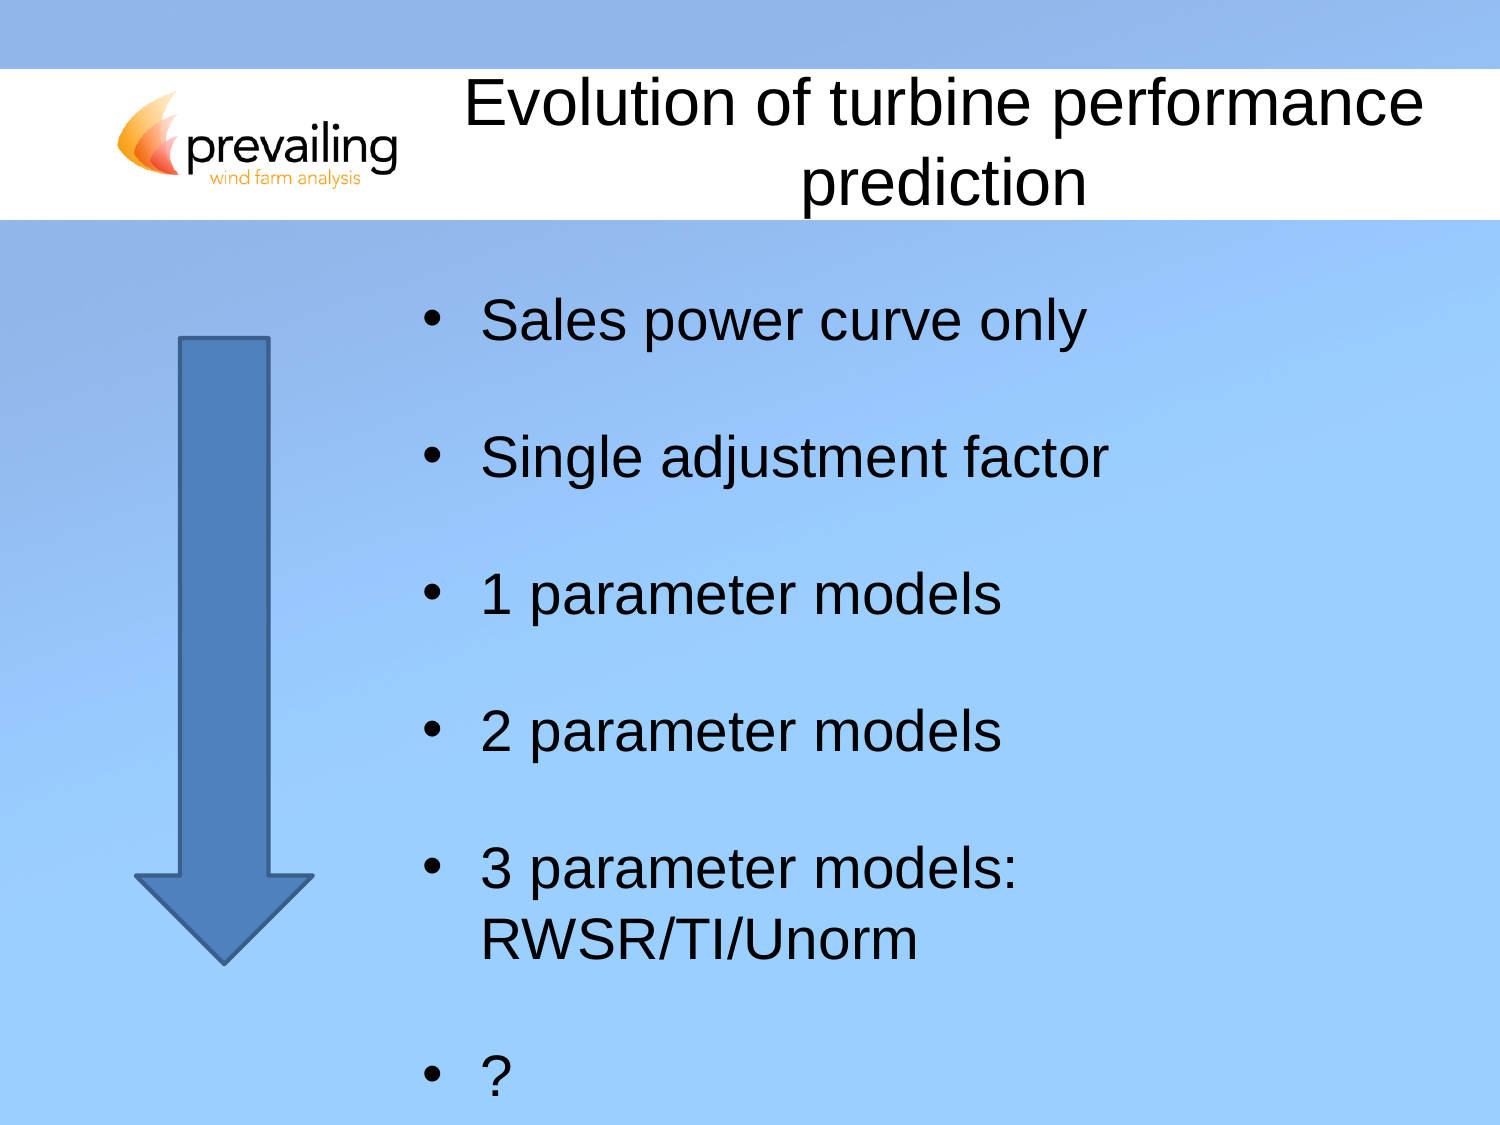

# Evolution of turbine performance prediction
Sales power curve only
Single adjustment factor
1 parameter models
2 parameter models
3 parameter models:
RWSR/TI/Unorm
?